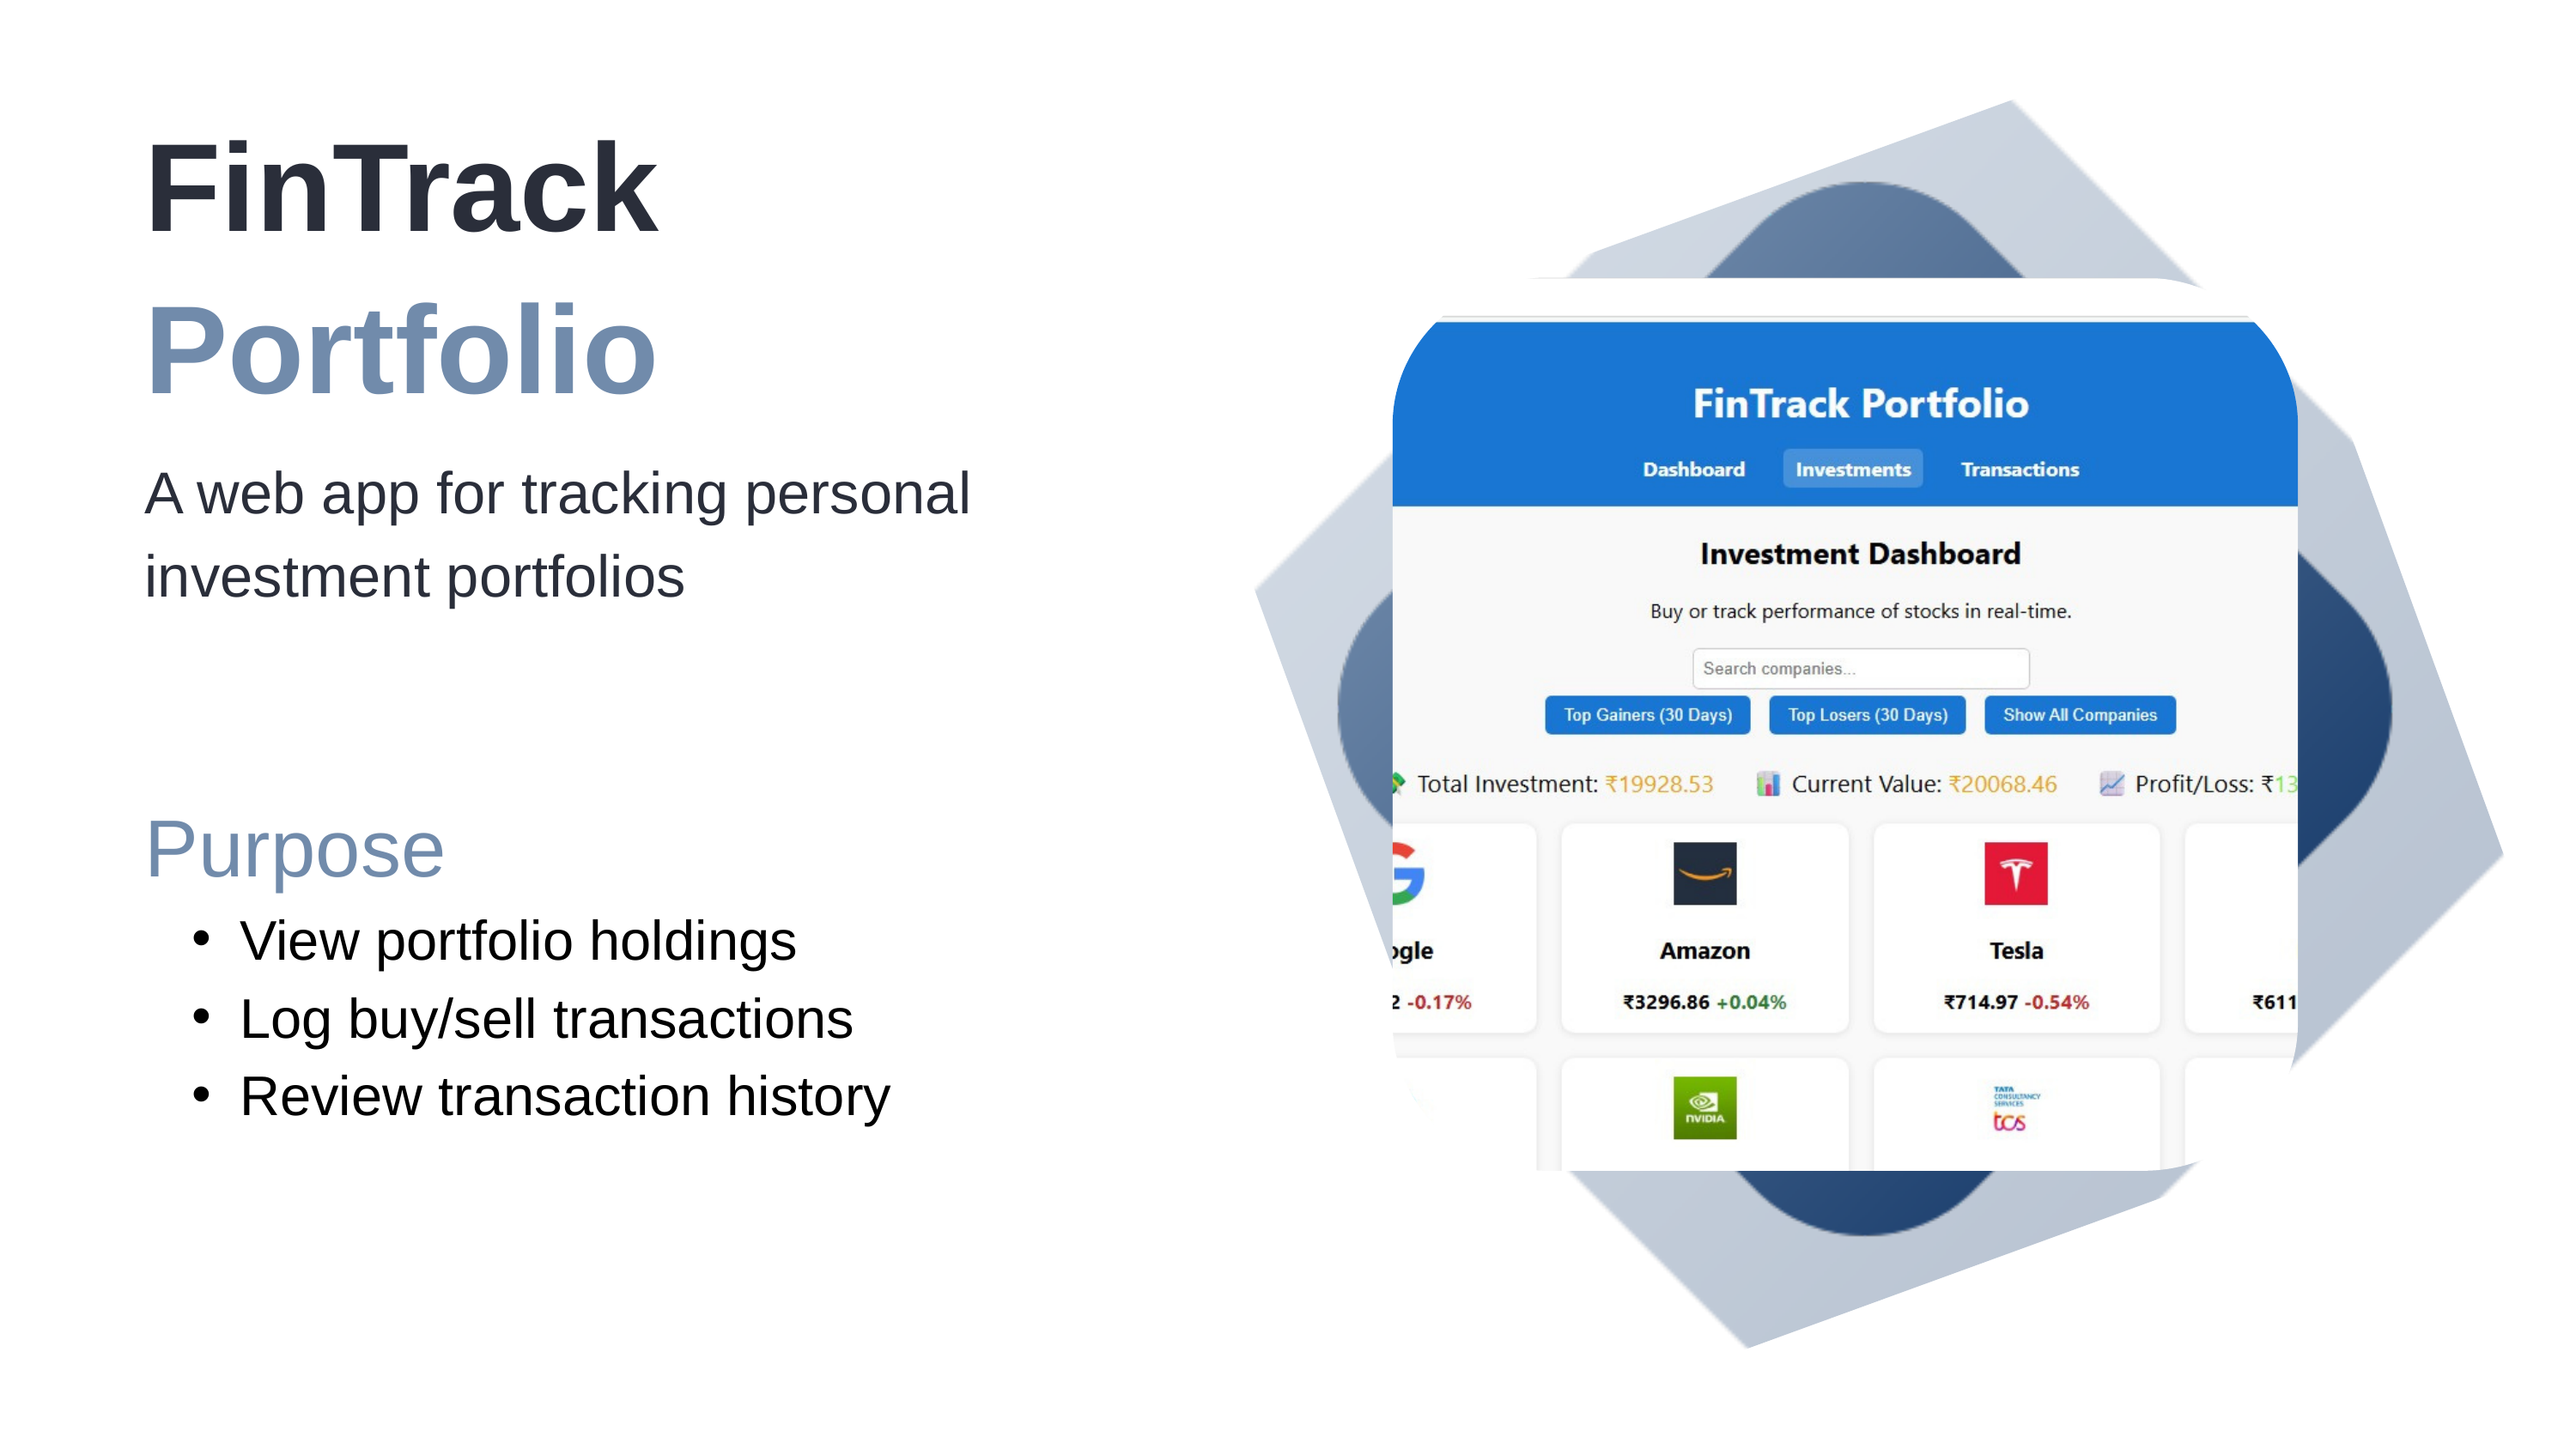

FinTrack Portfolio

A web app for tracking personal investment portfolios

Purpose
View portfolio holdings
Log buy/sell transactions
Review transaction history